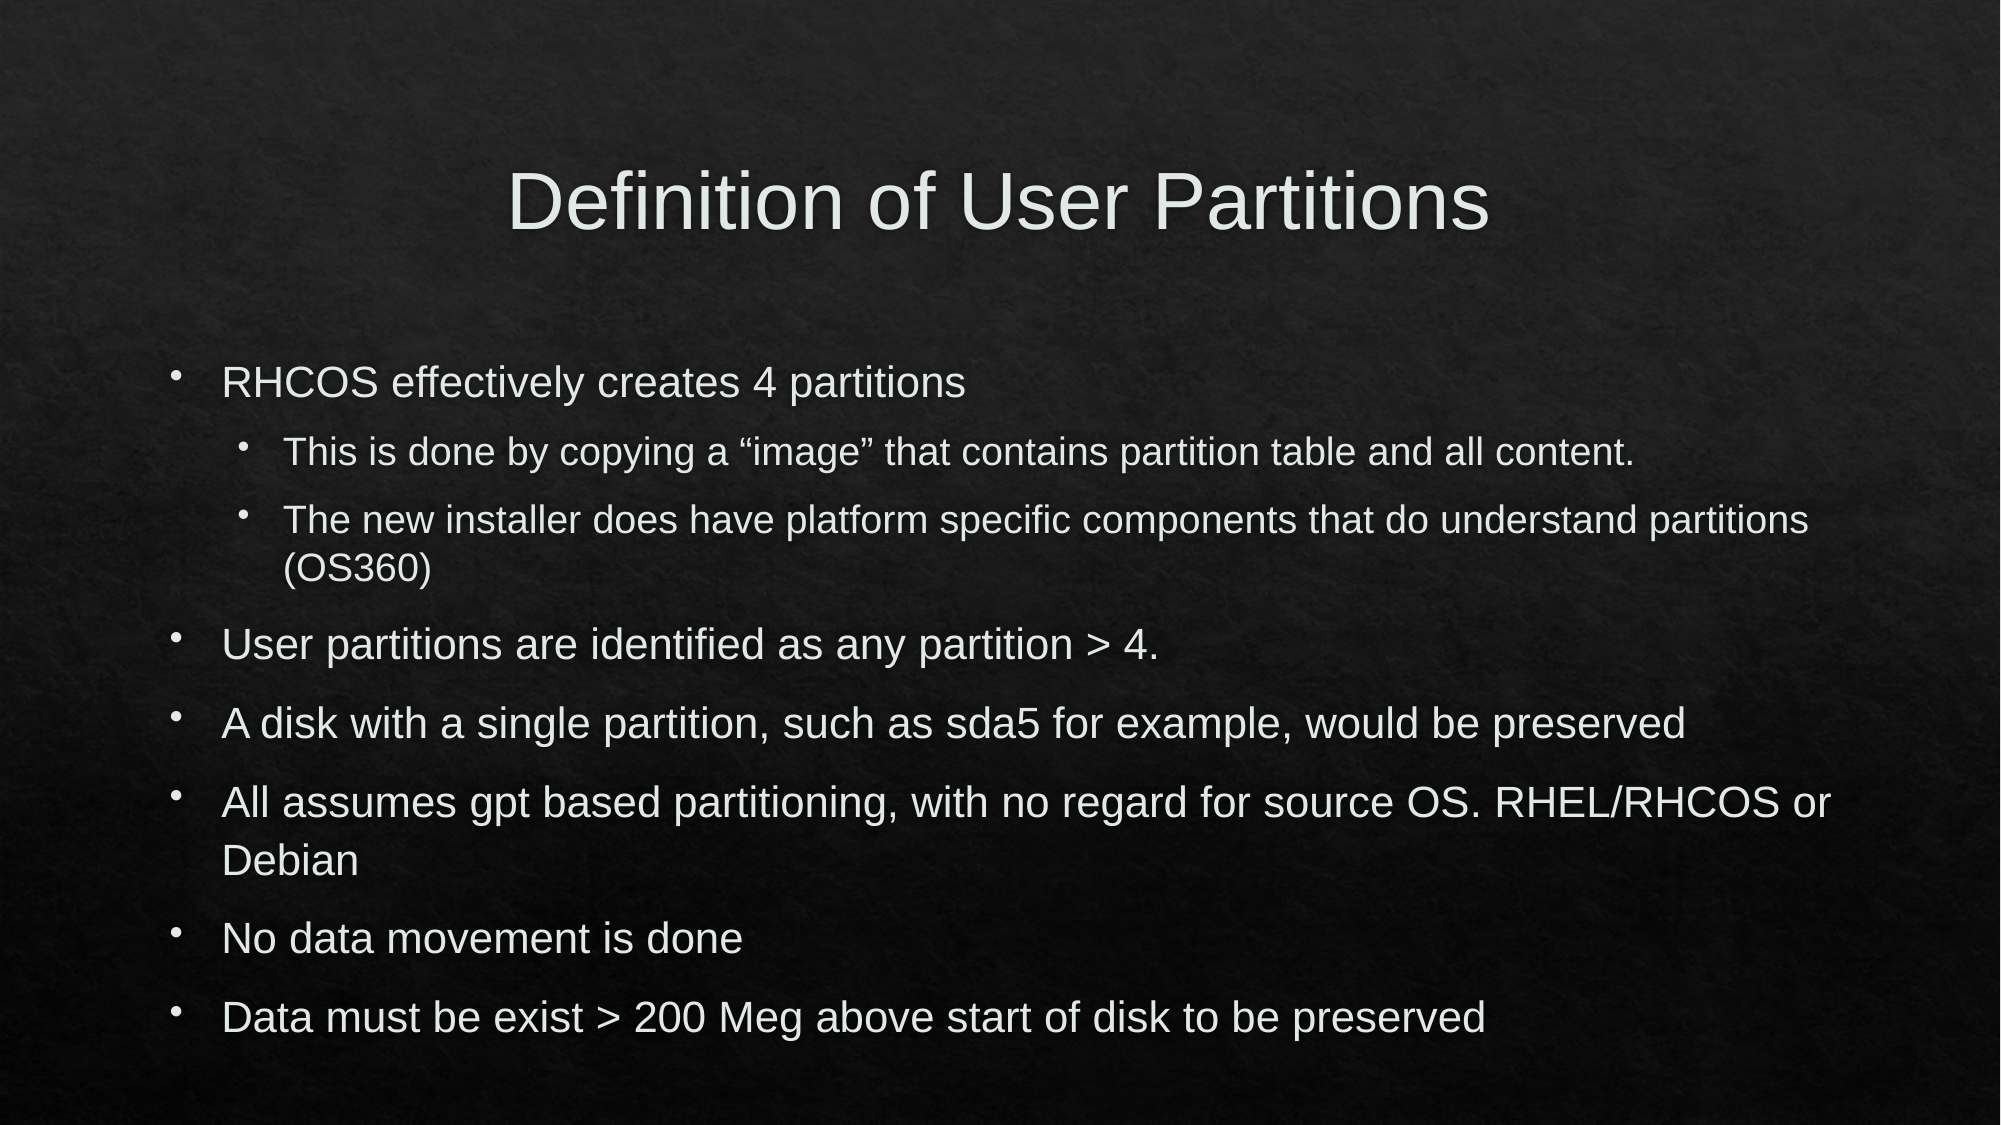

# Definition of User Partitions
RHCOS effectively creates 4 partitions
This is done by copying a “image” that contains partition table and all content.
The new installer does have platform specific components that do understand partitions (OS360)
User partitions are identified as any partition > 4.
A disk with a single partition, such as sda5 for example, would be preserved
All assumes gpt based partitioning, with no regard for source OS. RHEL/RHCOS or Debian
No data movement is done
Data must be exist > 200 Meg above start of disk to be preserved